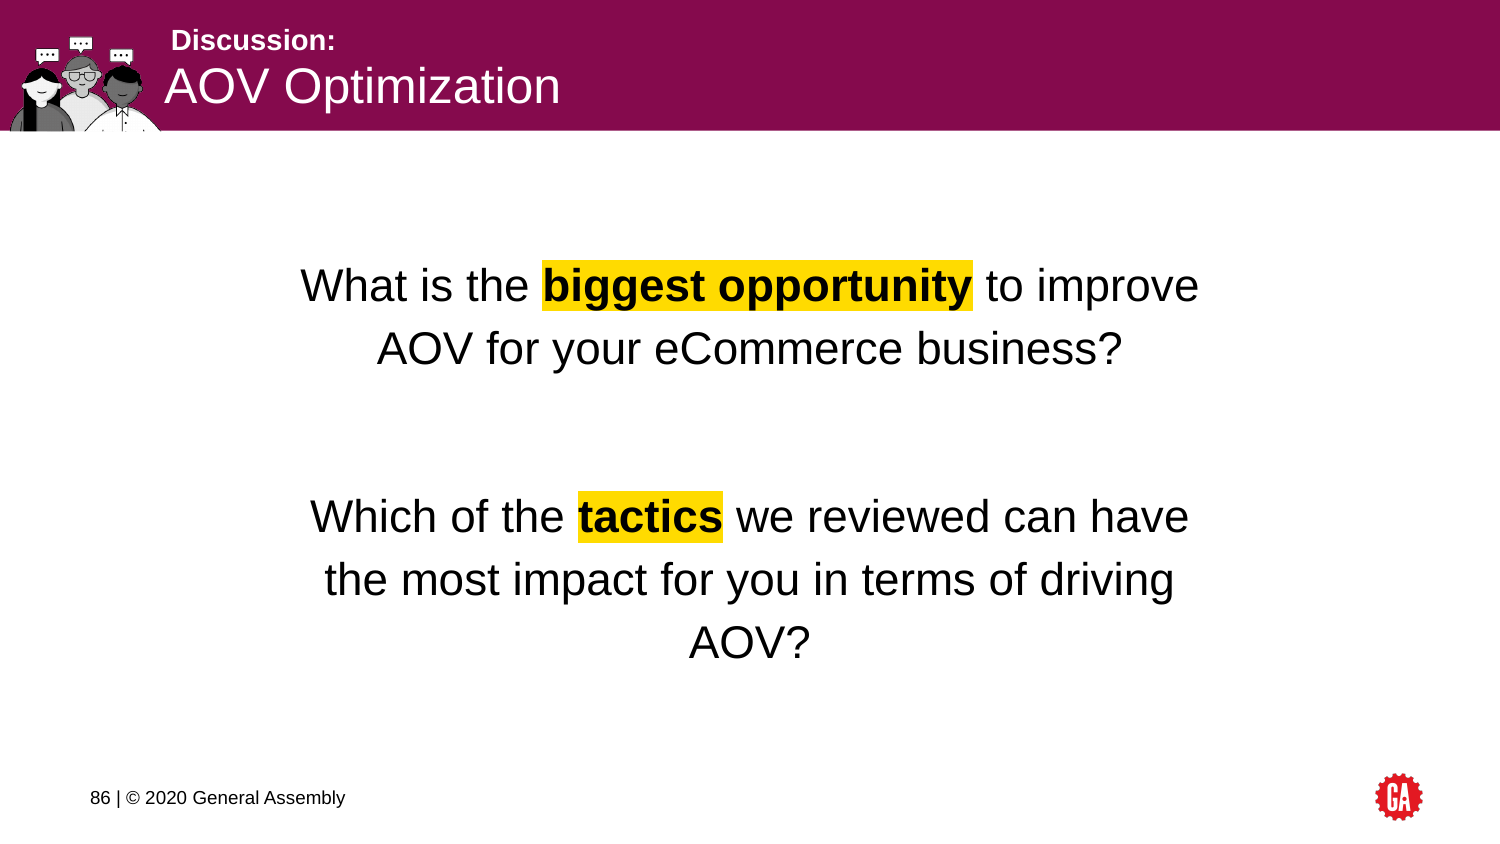

# AOV Optimization
What is the biggest opportunity to improve AOV for your eCommerce business?

Which of the tactics we reviewed can have the most impact for you in terms of driving AOV?
86 | © 2020 General Assembly